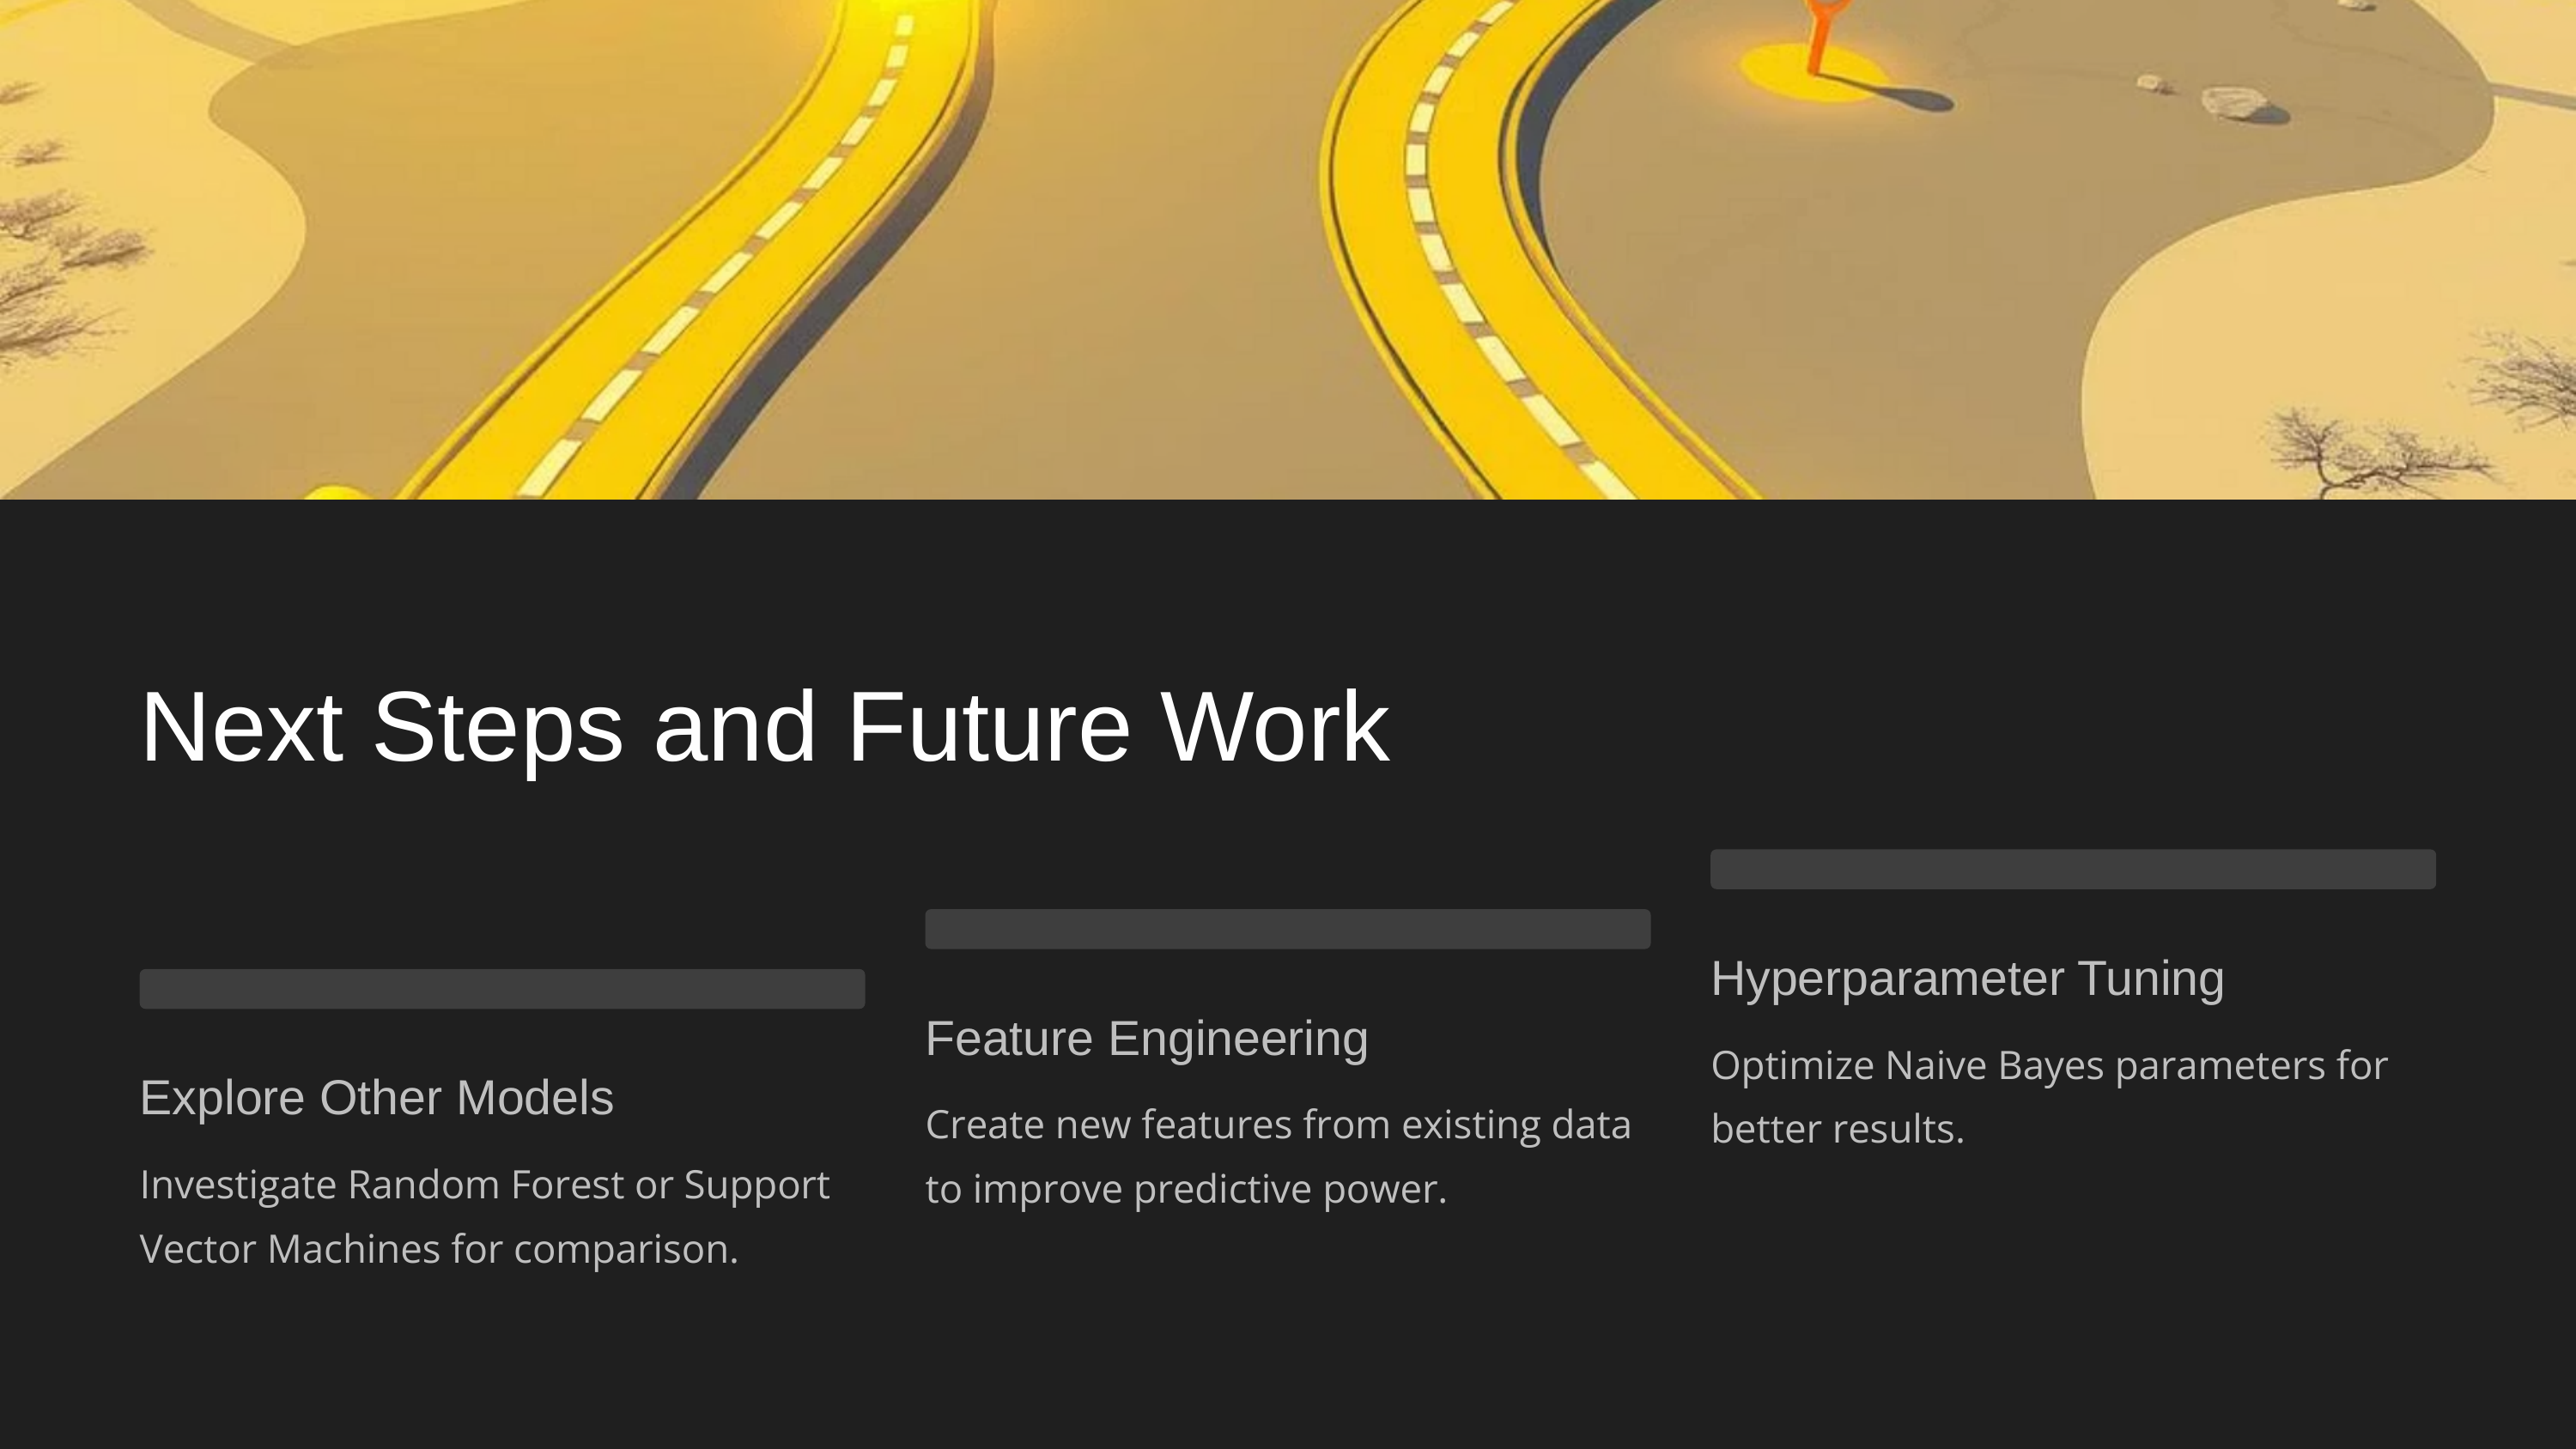

Next Steps and Future Work

Hyperparameter Tuning

Feature Engineering
Optimize Naive Bayes parameters for better results.
Explore Other Models
Create new features from existing data to improve predictive power.
Investigate Random Forest or Support Vector Machines for comparison.